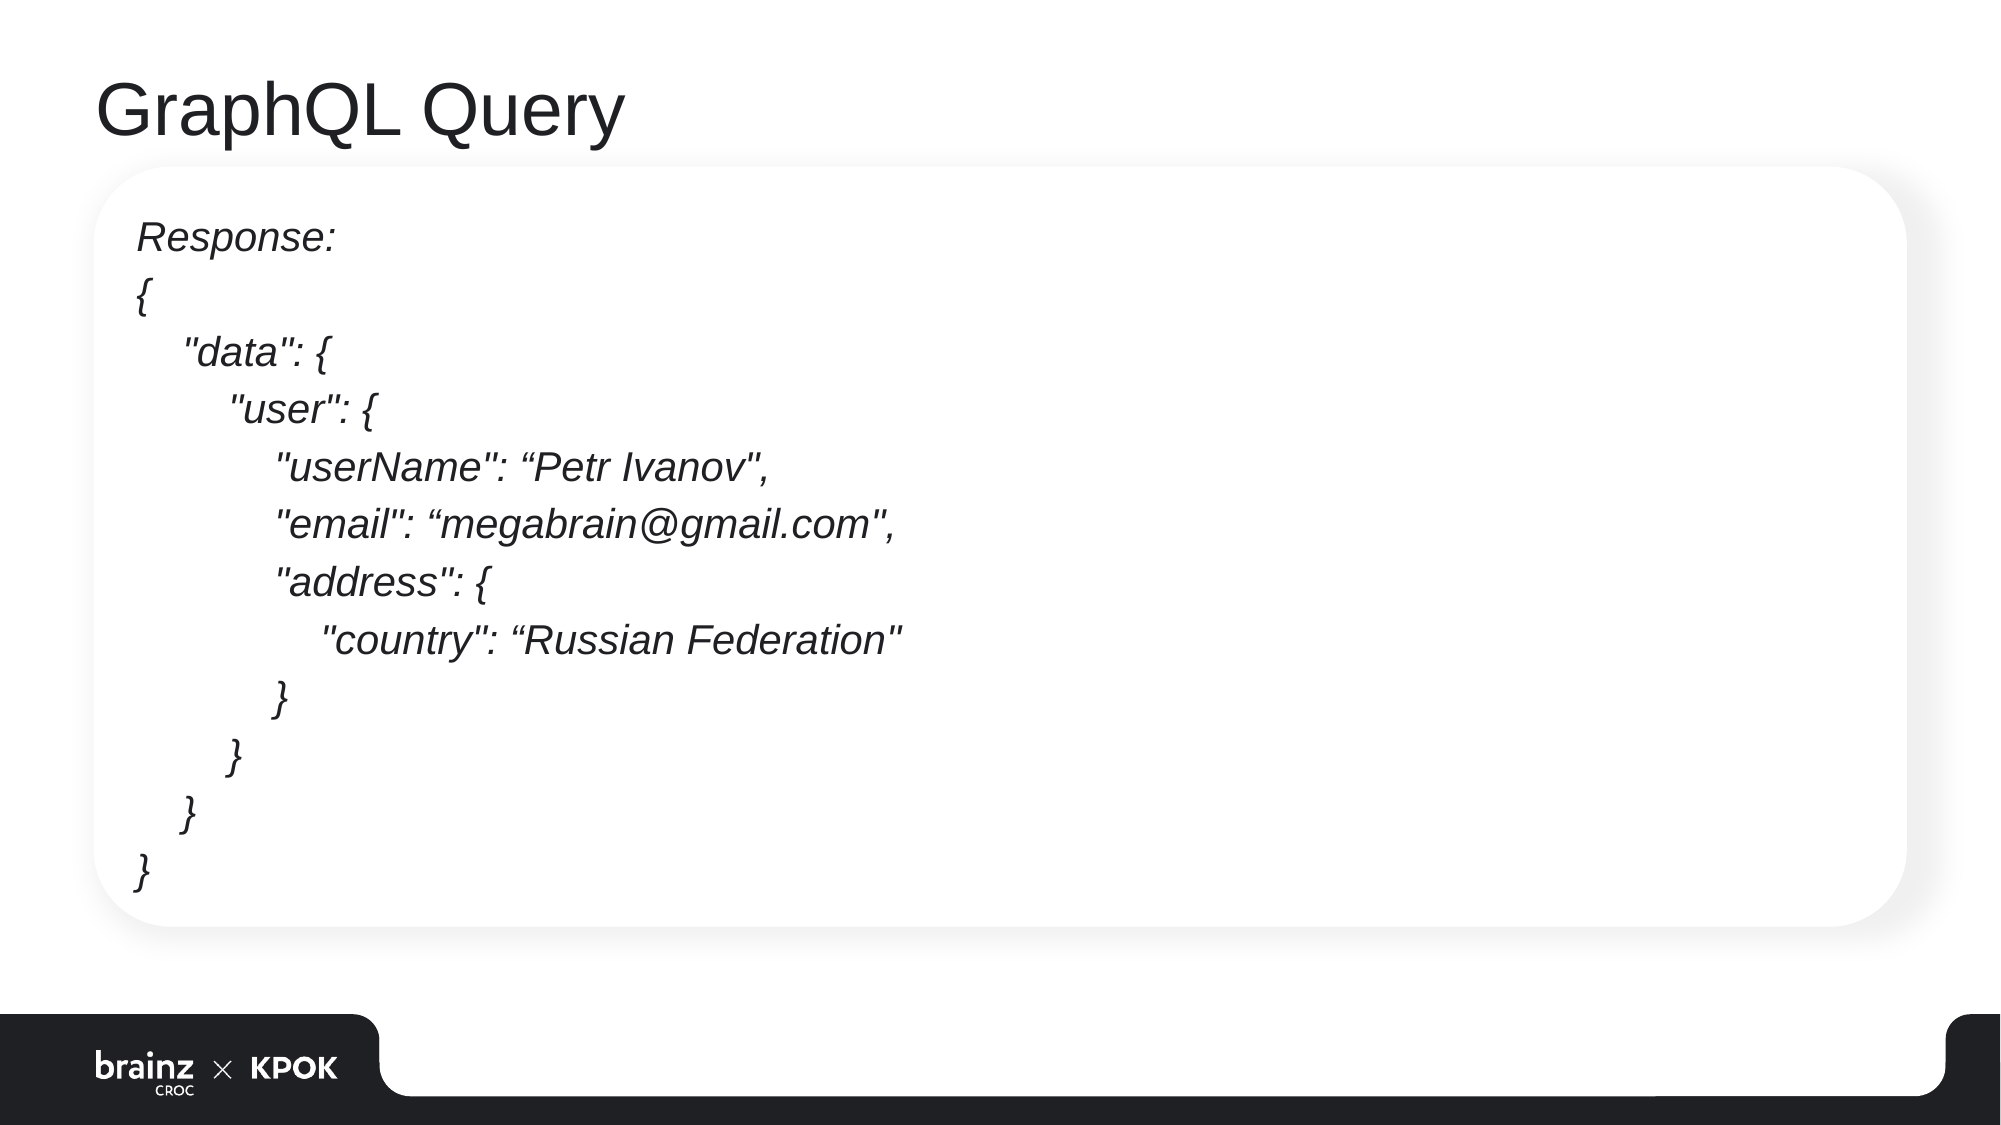

# GraphQL Query

Response:
{
    "data": {
        "user": {
            "userName": “Petr Ivanov",
            "email": “megabrain@gmail.com",
            "address": {
                "country": “Russian Federation"
            }
        }
    }
}